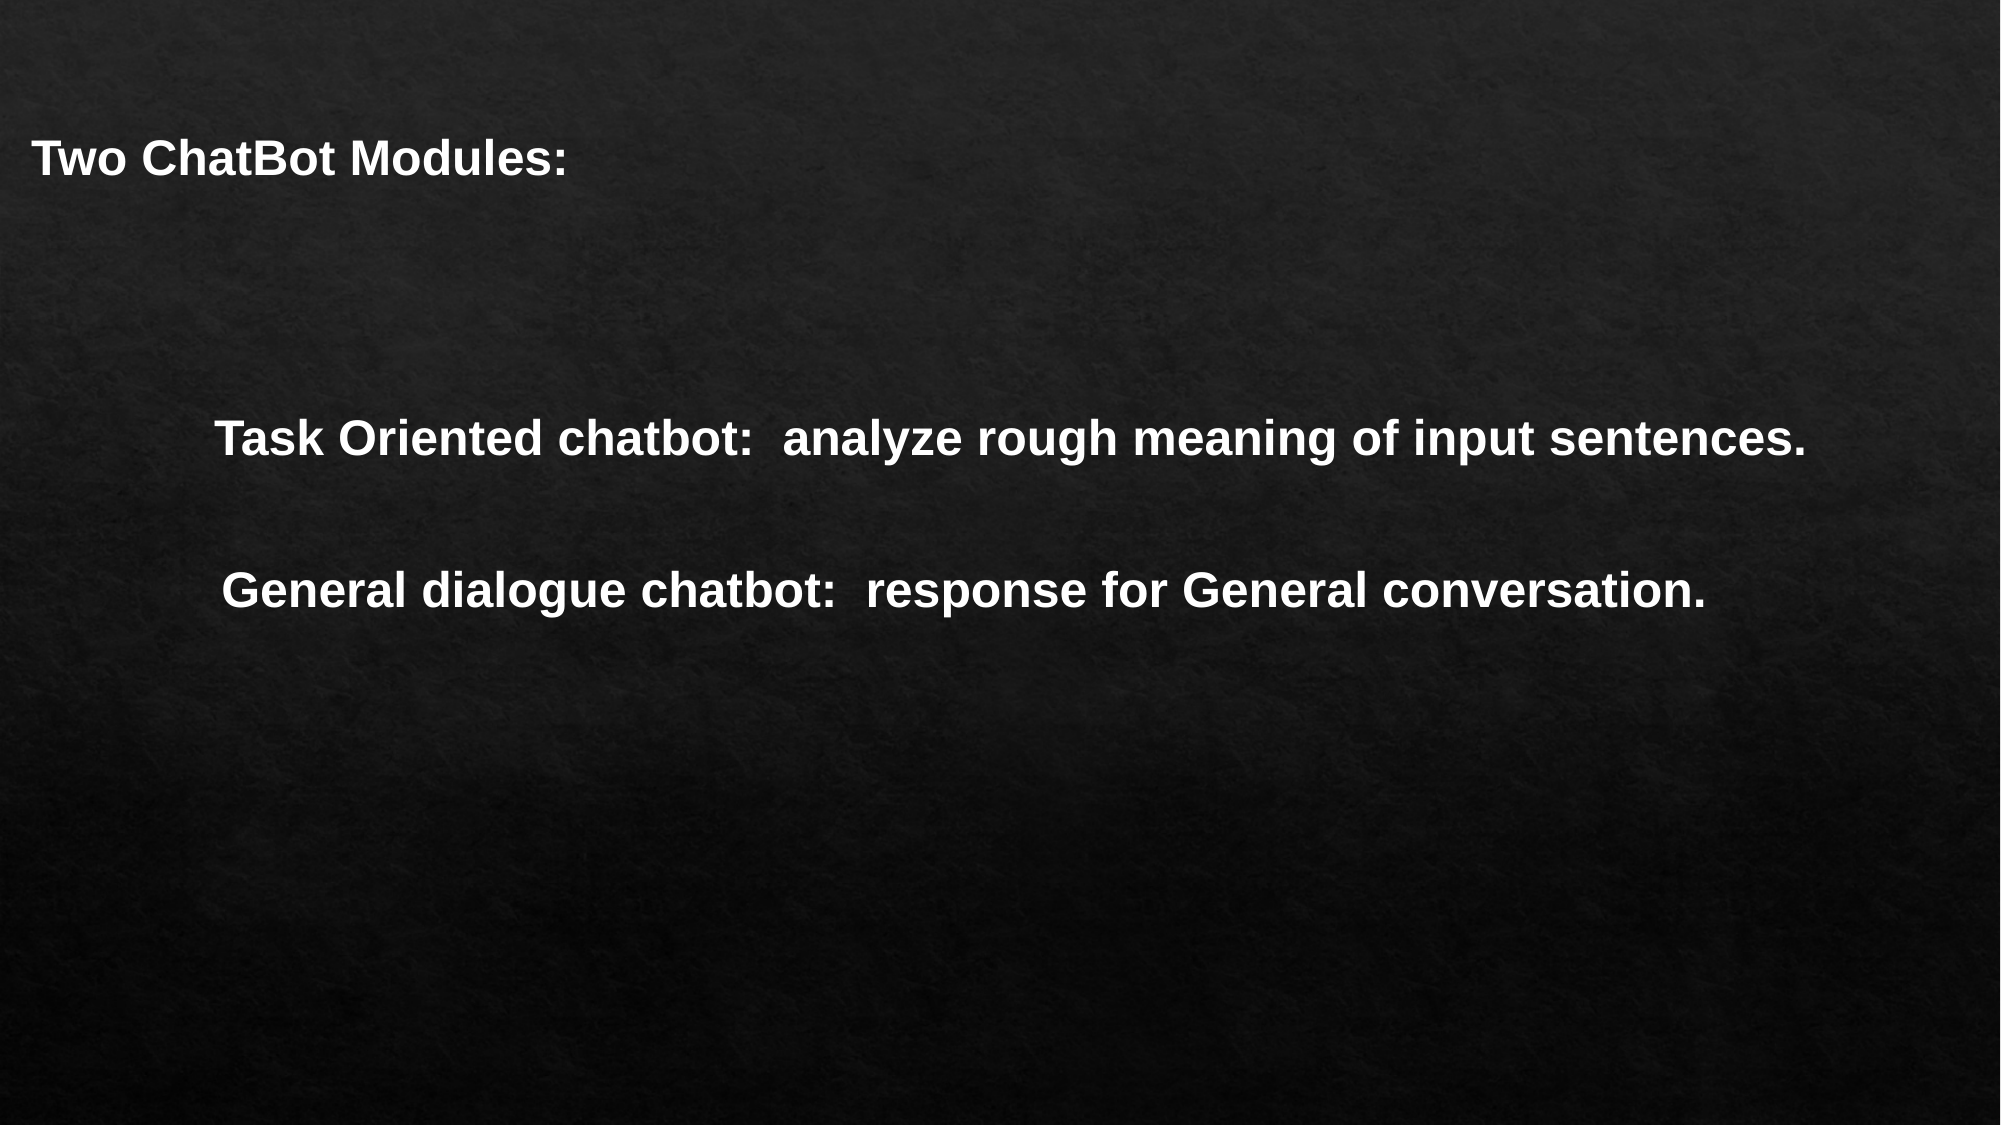

Two ChatBot Modules:
Task Oriented chatbot:  analyze rough meaning of input sentences.
General dialogue chatbot:  response for General conversation.